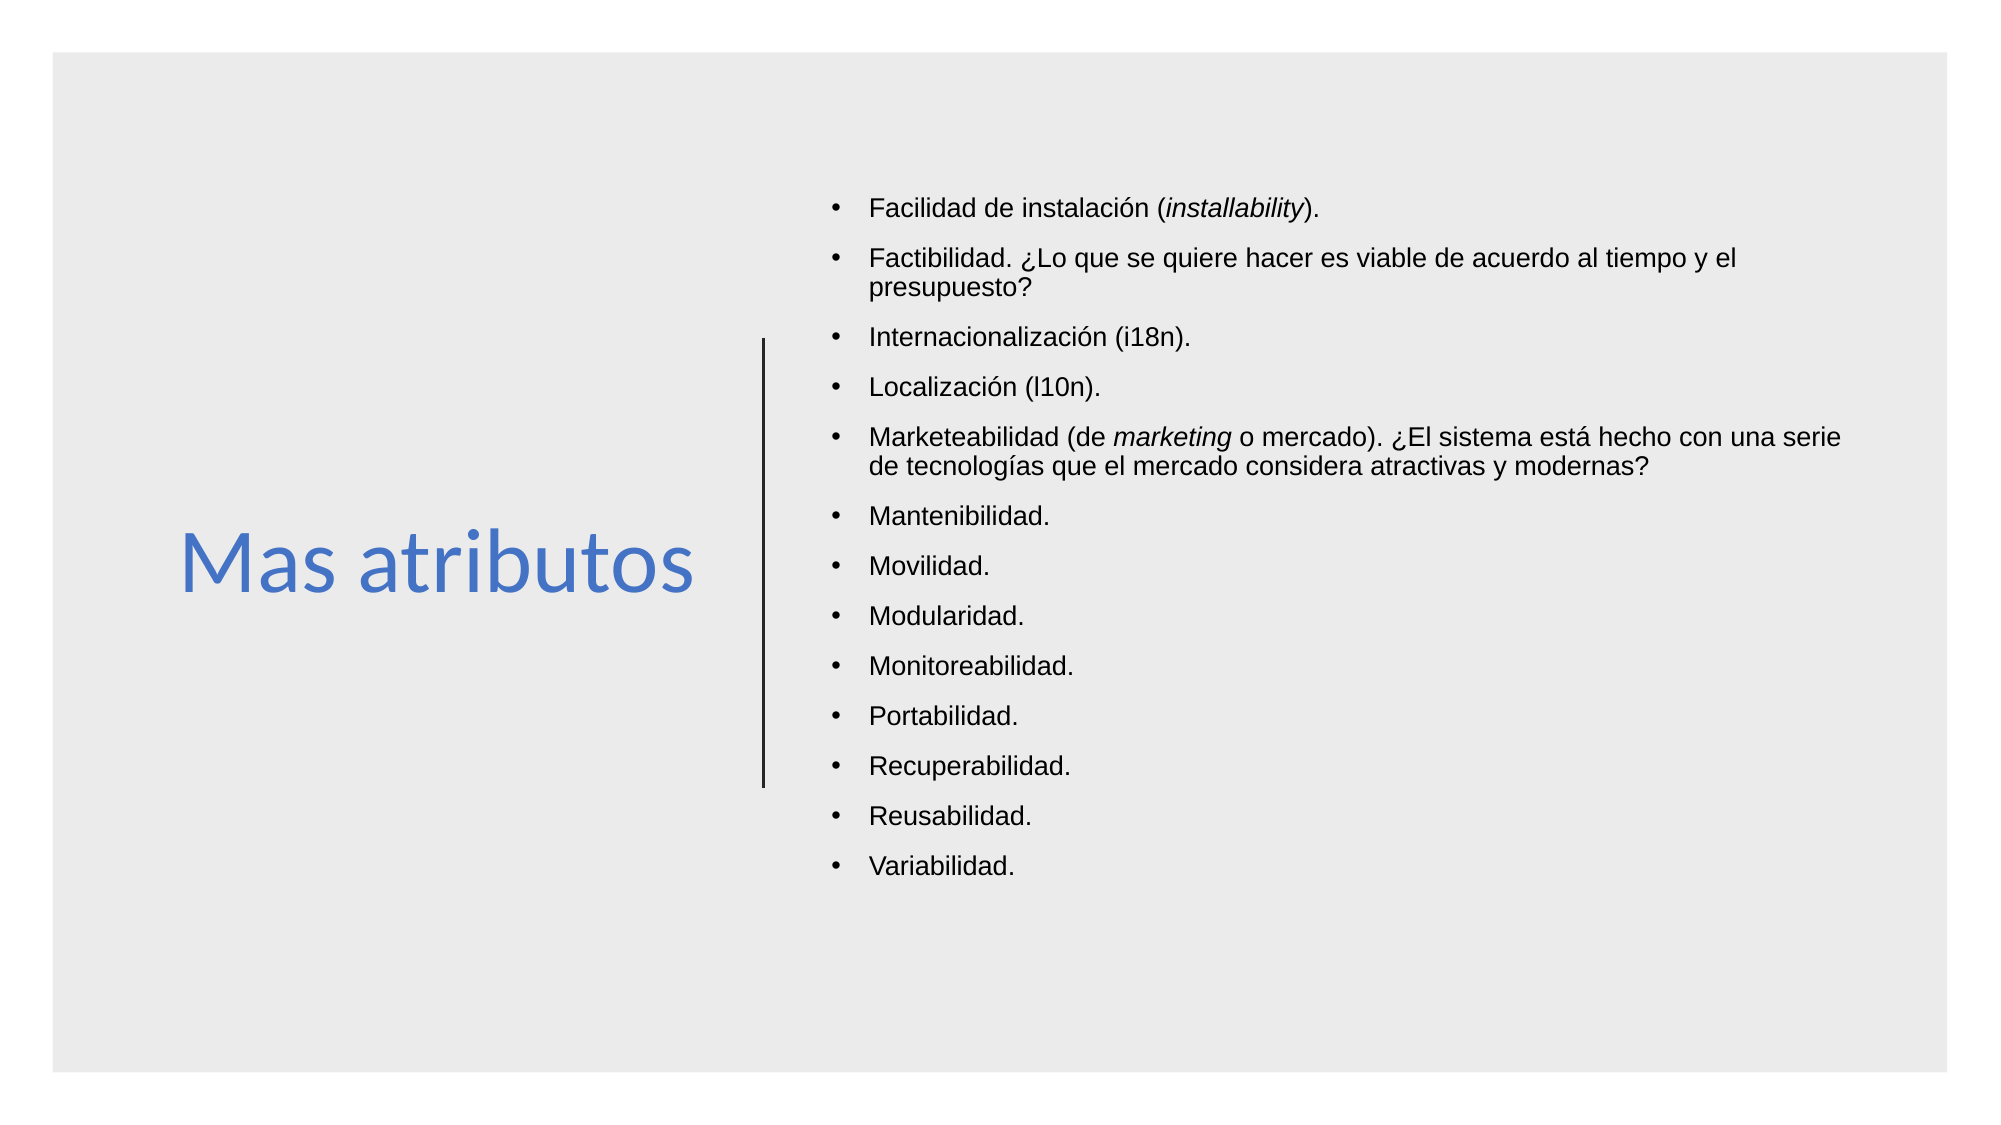

# Mas atributos
Facilidad de instalación (installability).
Factibilidad. ¿Lo que se quiere hacer es viable de acuerdo al tiempo y el presupuesto?
Internacionalización (i18n).
Localización (l10n).
Marketeabilidad (de marketing o mercado). ¿El sistema está hecho con una serie de tecnologías que el mercado considera atractivas y modernas?
Mantenibilidad.
Movilidad.
Modularidad.
Monitoreabilidad.
Portabilidad.
Recuperabilidad.
Reusabilidad.
Variabilidad.